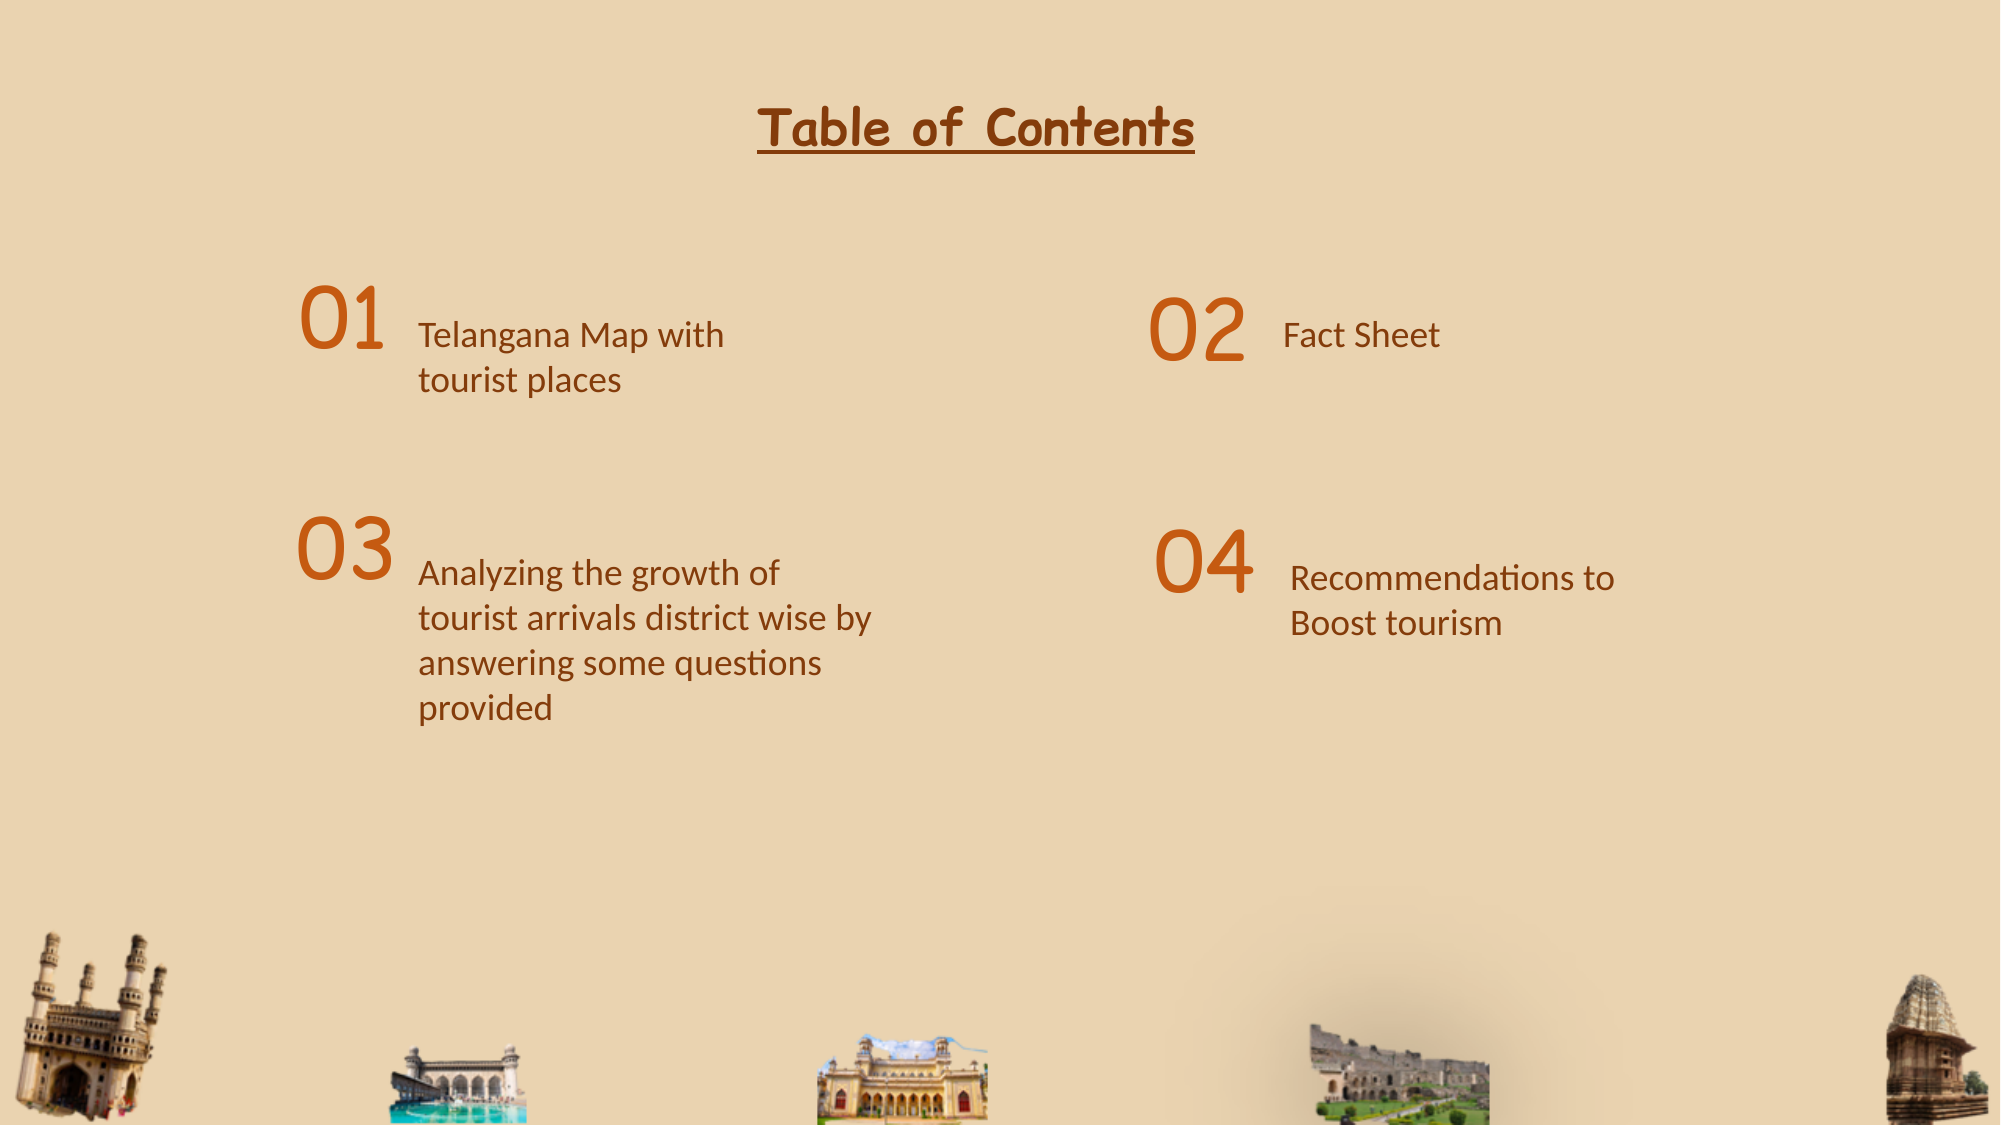

Table of Contents
01
02
Telangana Map with tourist places
Fact Sheet
03
04
Analyzing the growth of tourist arrivals district wise by answering some questions provided
Recommendations to
Boost tourism